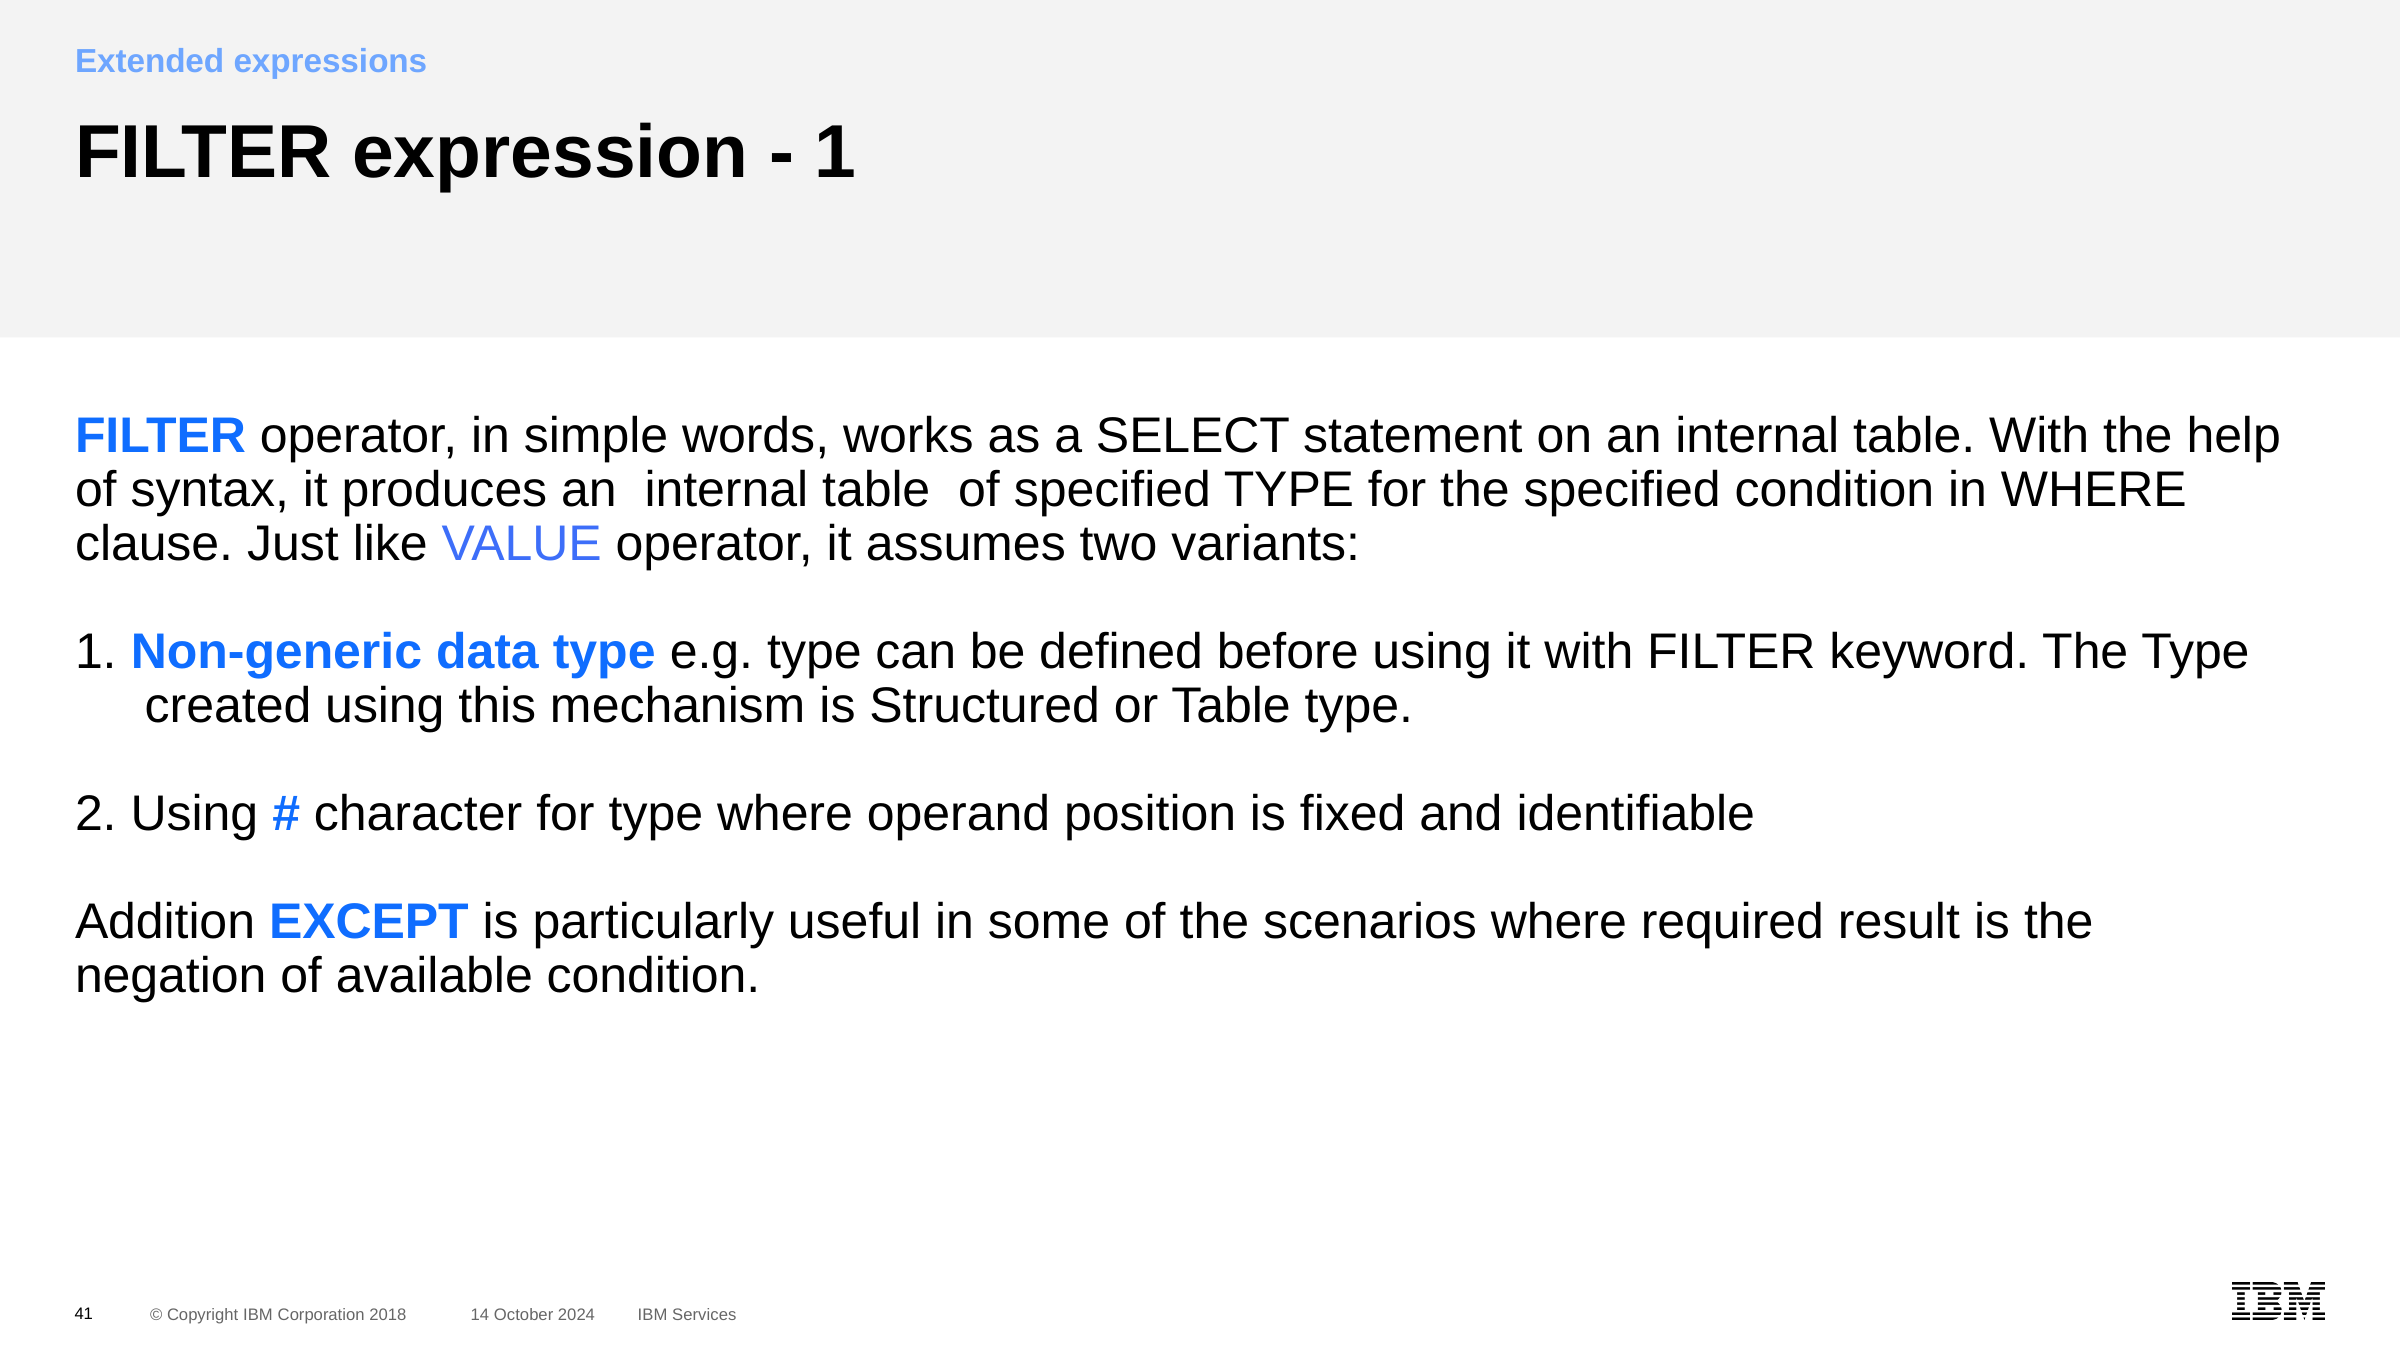

Extended expressions

# FILTER expression - 1 FILTER operator, in simple words, works as a SELECT statement on an internal table. With the help of syntax, it produces an  internal table  of specified TYPE for the specified condition in WHERE clause. Just like VALUE operator, it assumes two variants: 1. Non-generic data type e.g. type can be defined before using it with FILTER keyword. The Type created using this mechanism is Structured or Table type. 2. Using # character for type where operand position is fixed and identifiable Addition EXCEPT is particularly useful in some of the scenarios where required result is the negation of available condition.